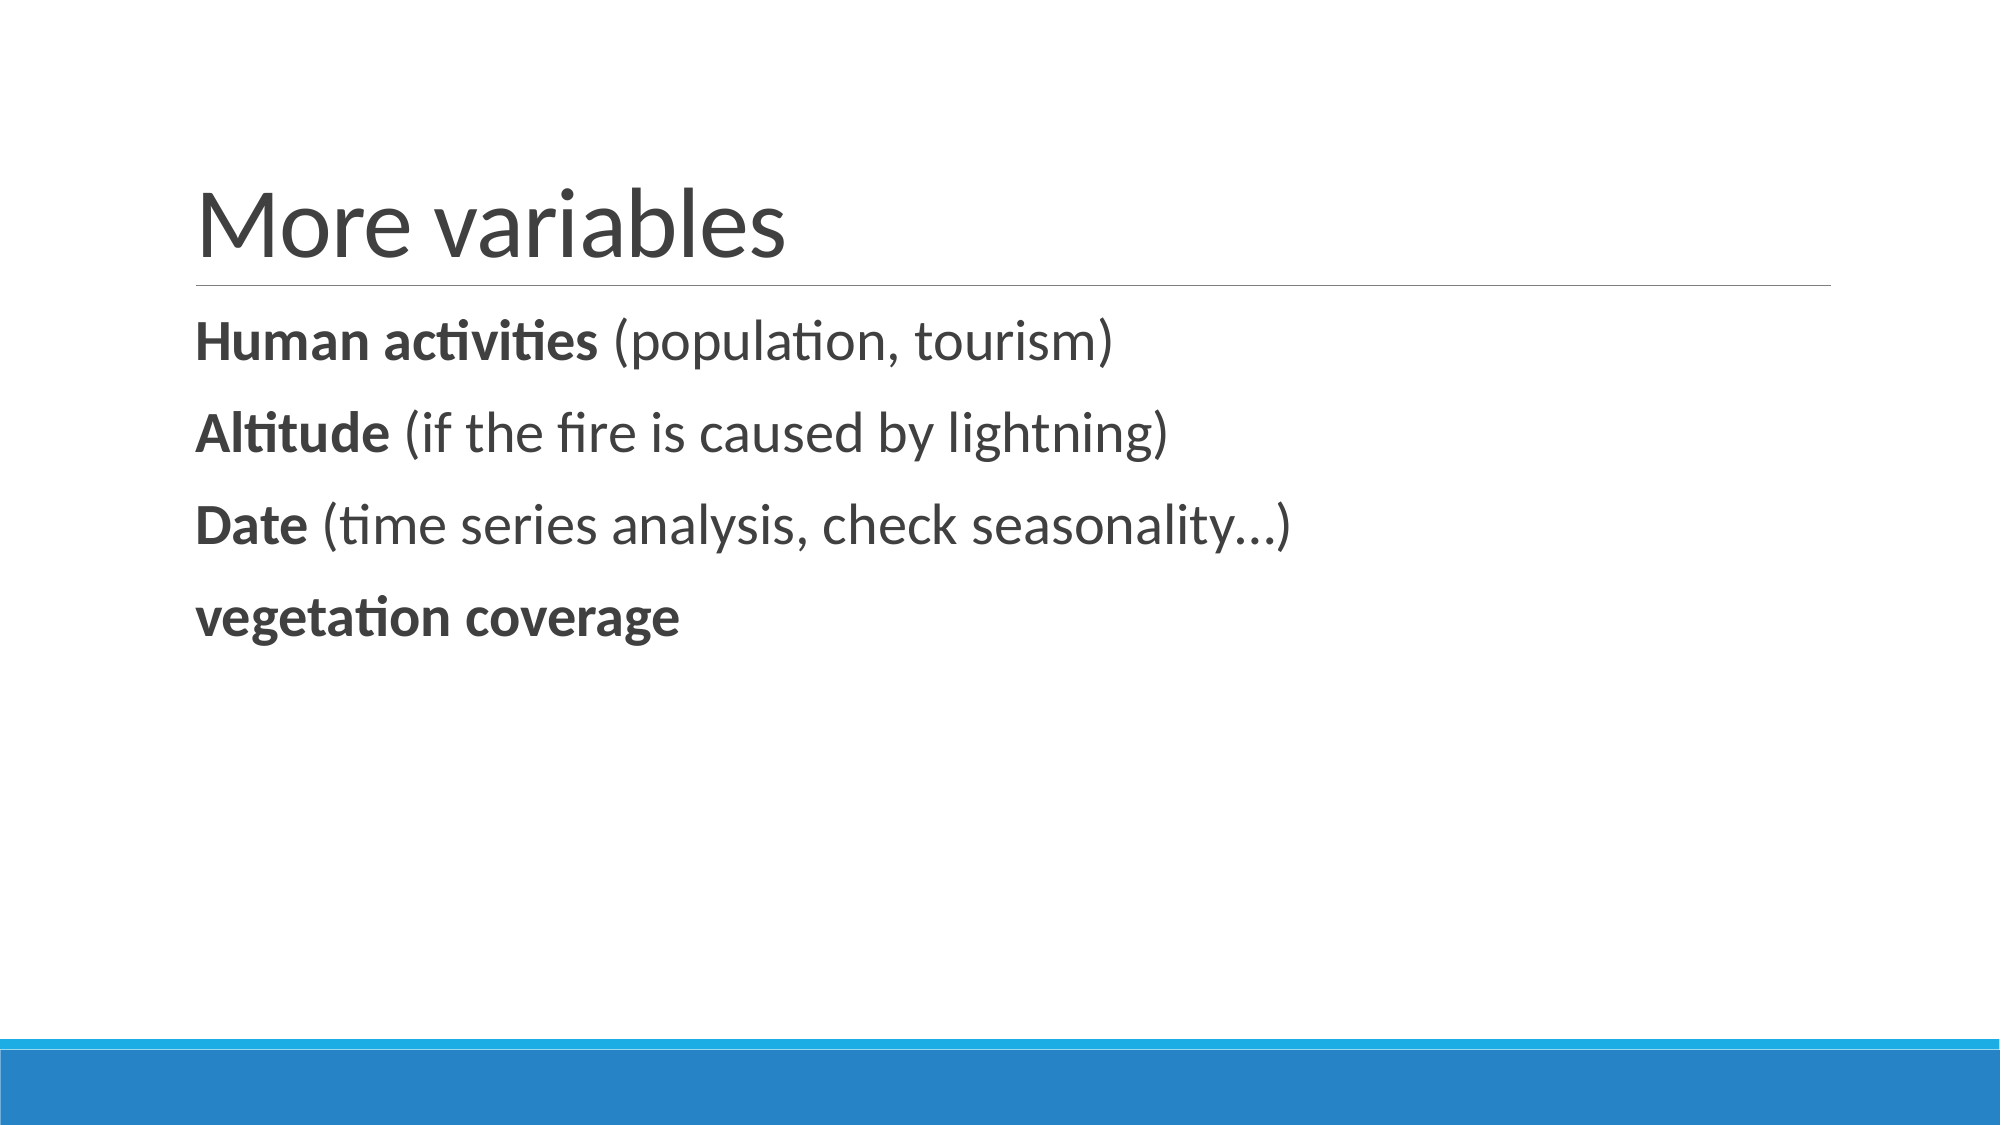

# More variables
Human activities (population, tourism)
Altitude (if the fire is caused by lightning)
Date (time series analysis, check seasonality…)
vegetation coverage